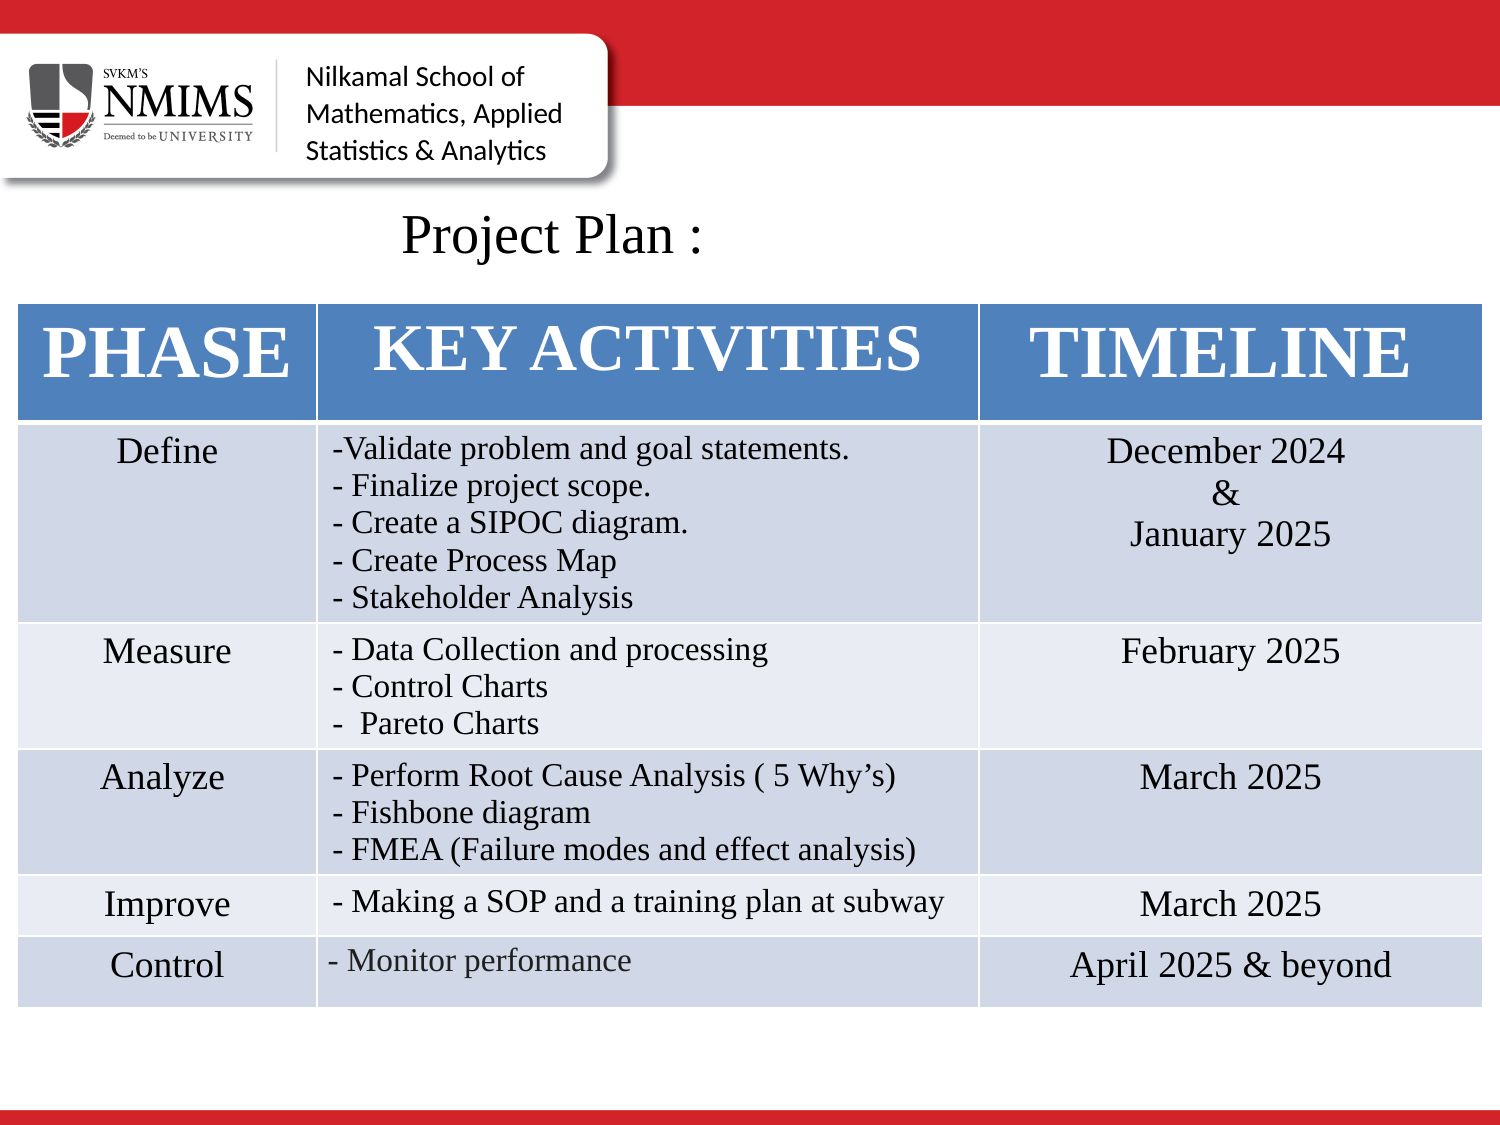

Nilkamal School of Mathematics, Applied Statistics & Analytics
# Project Plan :
| PHASE | KEY ACTIVITIES | TIMELINE |
| --- | --- | --- |
| Define | -Validate problem and goal statements. - Finalize project scope. - Create a SIPOC diagram. - Create Process Map - Stakeholder Analysis | December 2024 & January 2025 |
| Measure | - Data Collection and processing - Control Charts - Pareto Charts | February 2025 |
| Analyze | - Perform Root Cause Analysis ( 5 Why’s) - Fishbone diagram - FMEA (Failure modes and effect analysis) | March 2025 |
| Improve | - Making a SOP and a training plan at subway | March 2025 |
| Control | - Monitor performance | April 2025 & beyond |